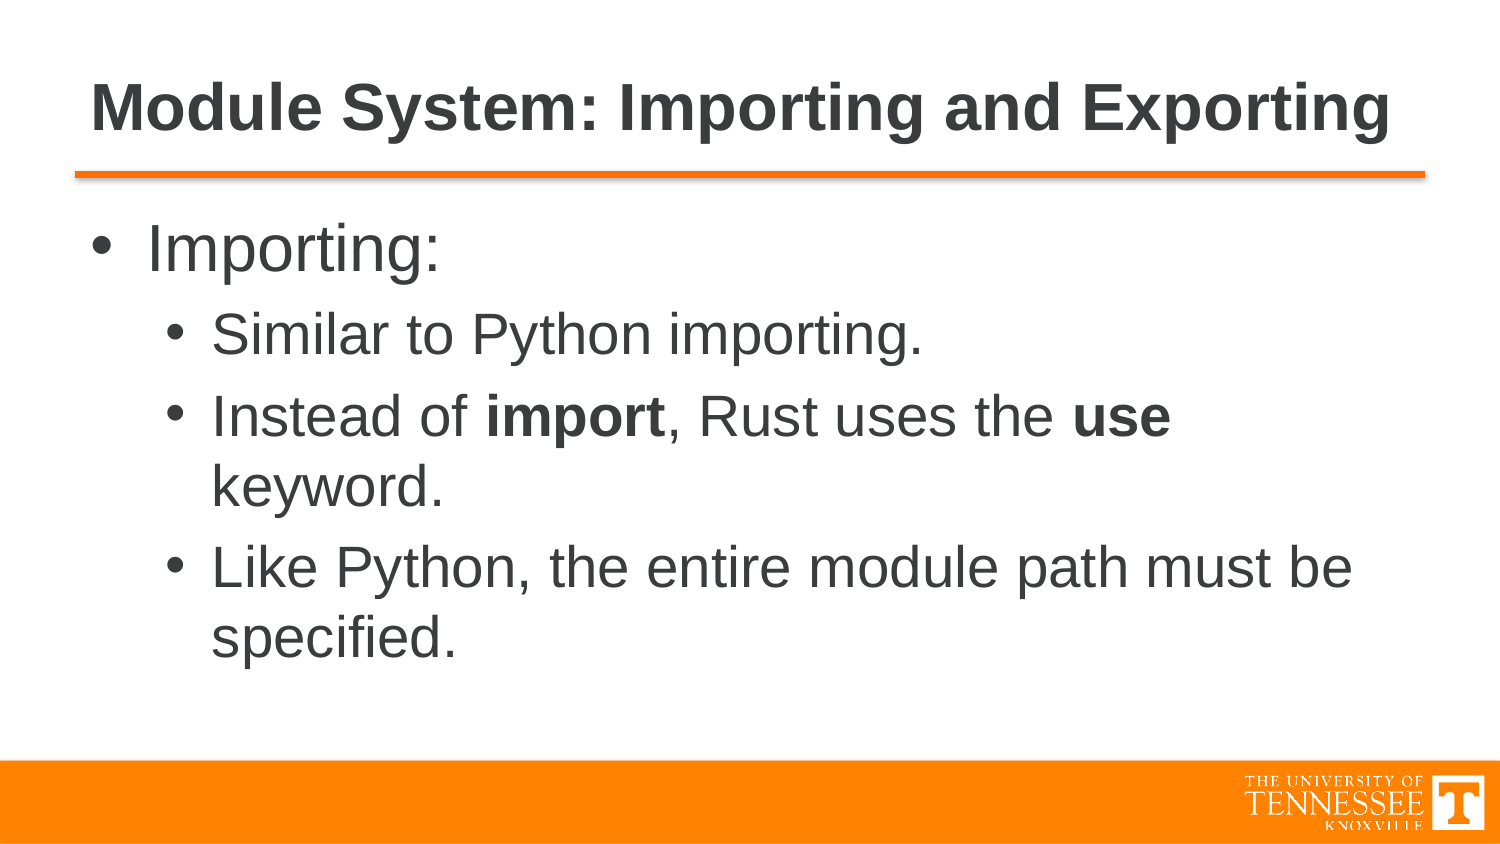

# Module System: Importing and Exporting
Importing:
Similar to Python importing.
Instead of import, Rust uses the use keyword.
Like Python, the entire module path must be specified.